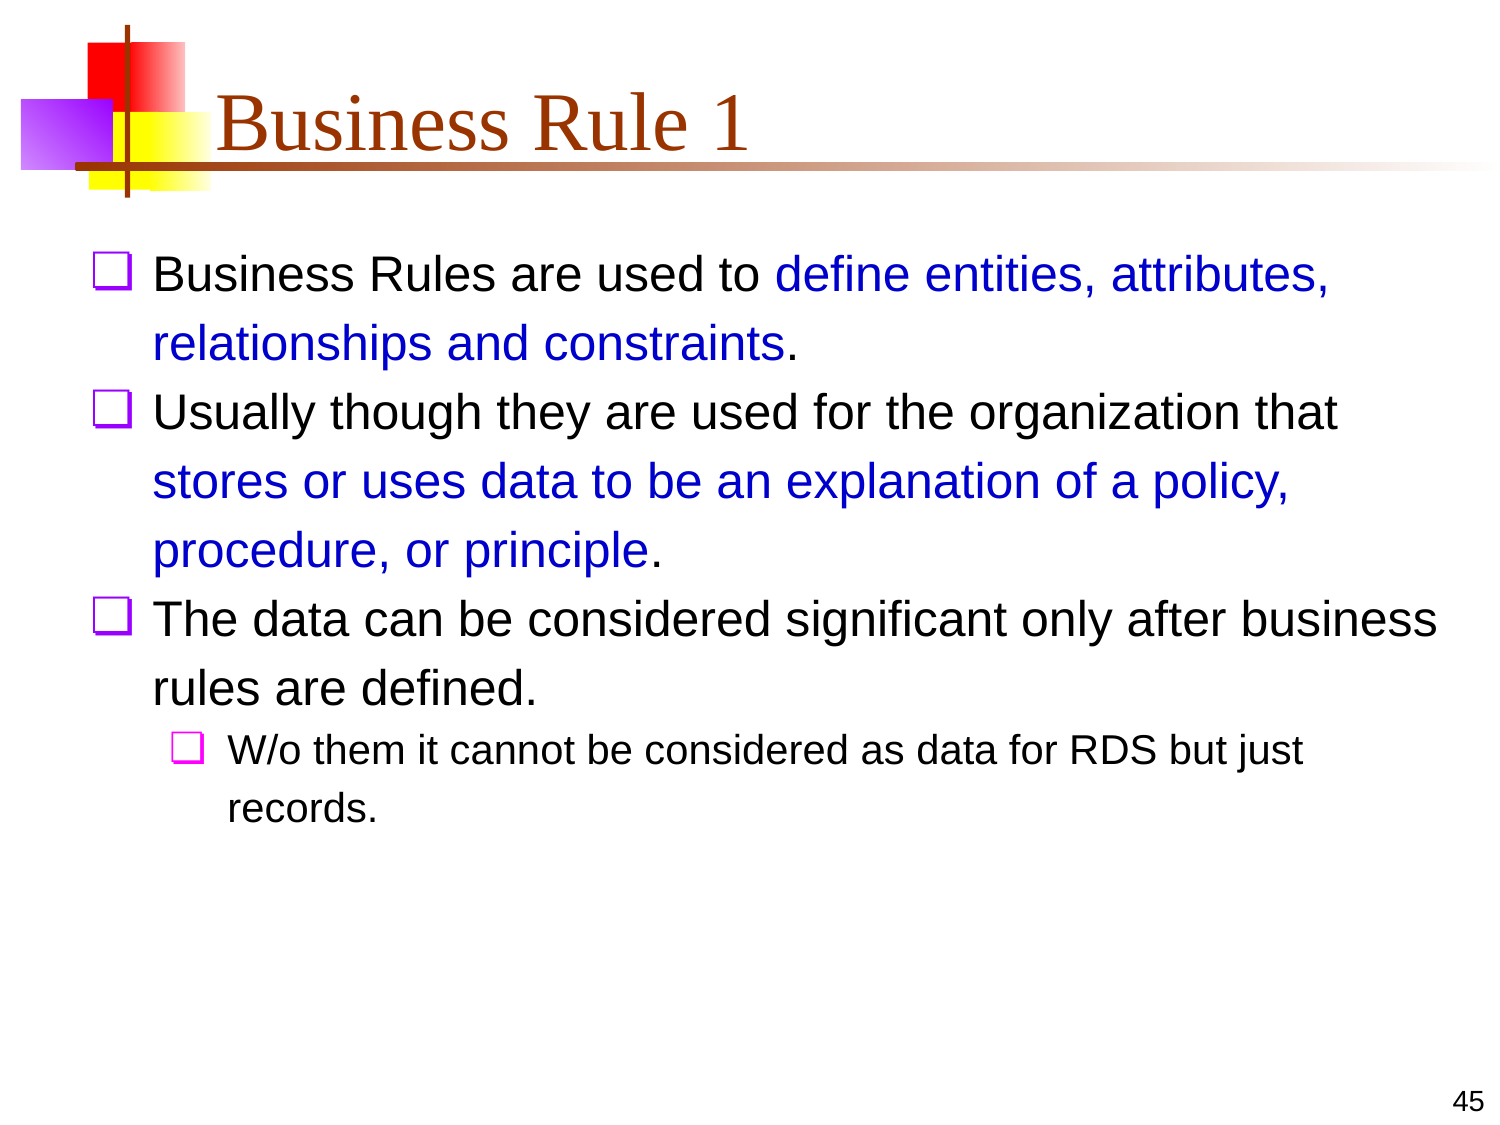

# Business Rule 1
Business Rules are used to define entities, attributes, relationships and constraints.
Usually though they are used for the organization that stores or uses data to be an explanation of a policy, procedure, or principle.
The data can be considered significant only after business rules are defined.
W/o them it cannot be considered as data for RDS but just records.

45